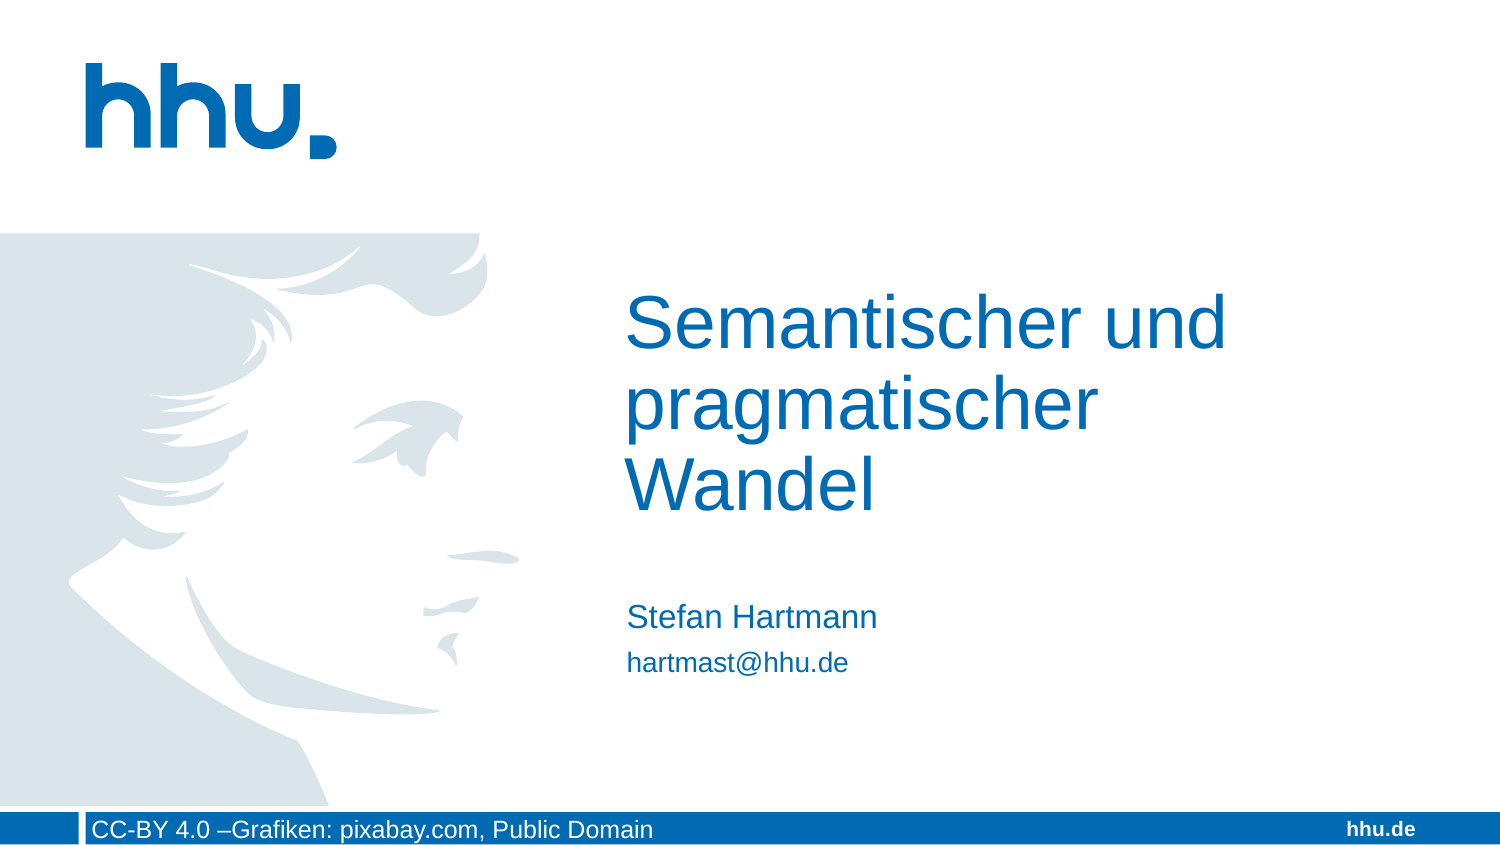

Semantischer und pragmatischer Wandel
Stefan Hartmann
hartmast@hhu.de

CC-BY 4.0 –Grafiken: pixabay.com, Public Domain